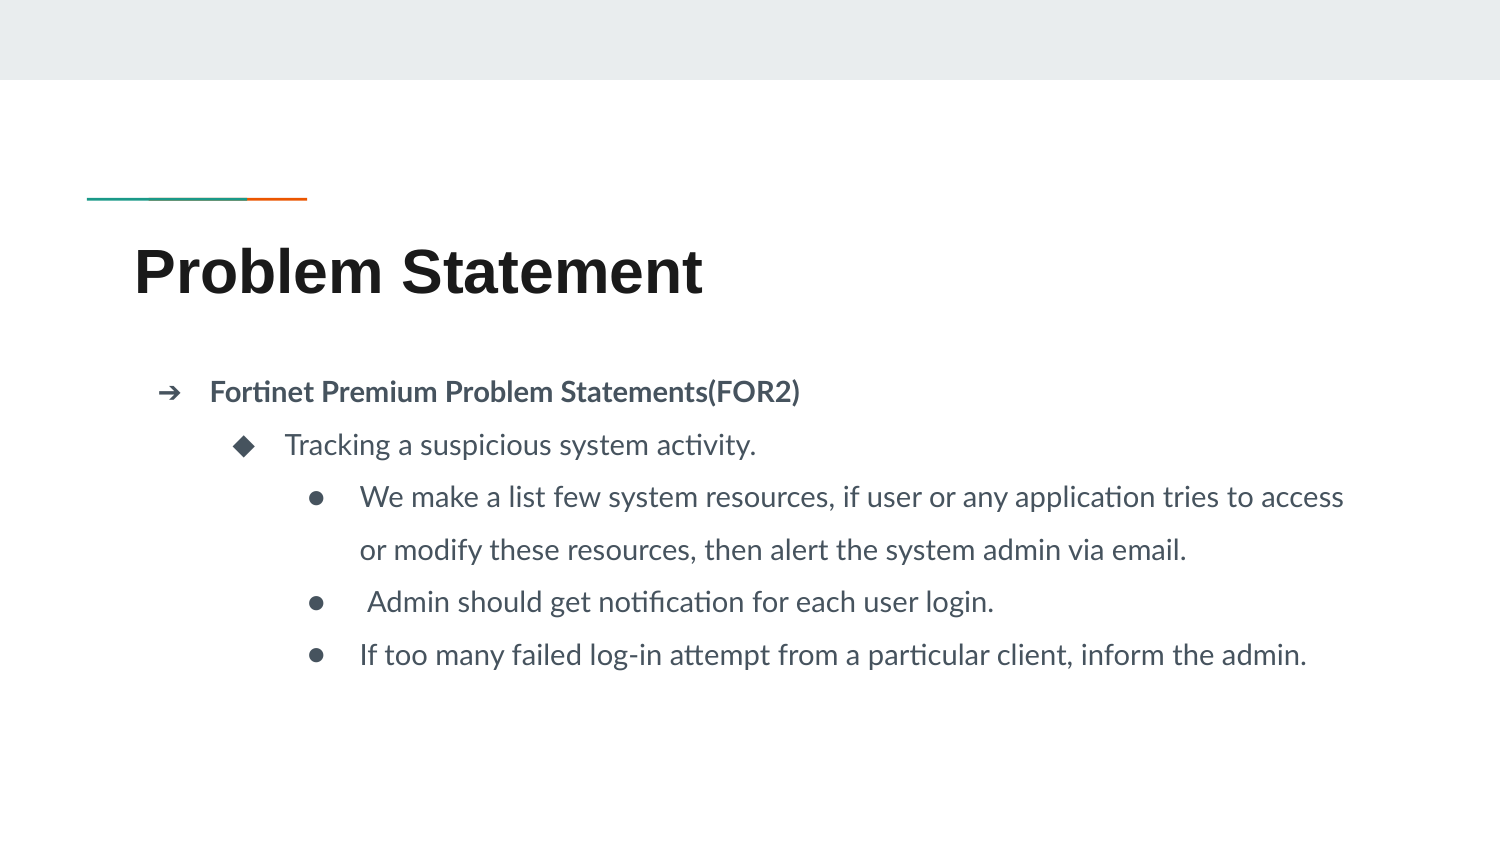

# Problem Statement
Fortinet Premium Problem Statements(FOR2)
Tracking a suspicious system activity.
We make a list few system resources, if user or any application tries to access or modify these resources, then alert the system admin via email.
 Admin should get notification for each user login.
If too many failed log-in attempt from a particular client, inform the admin.